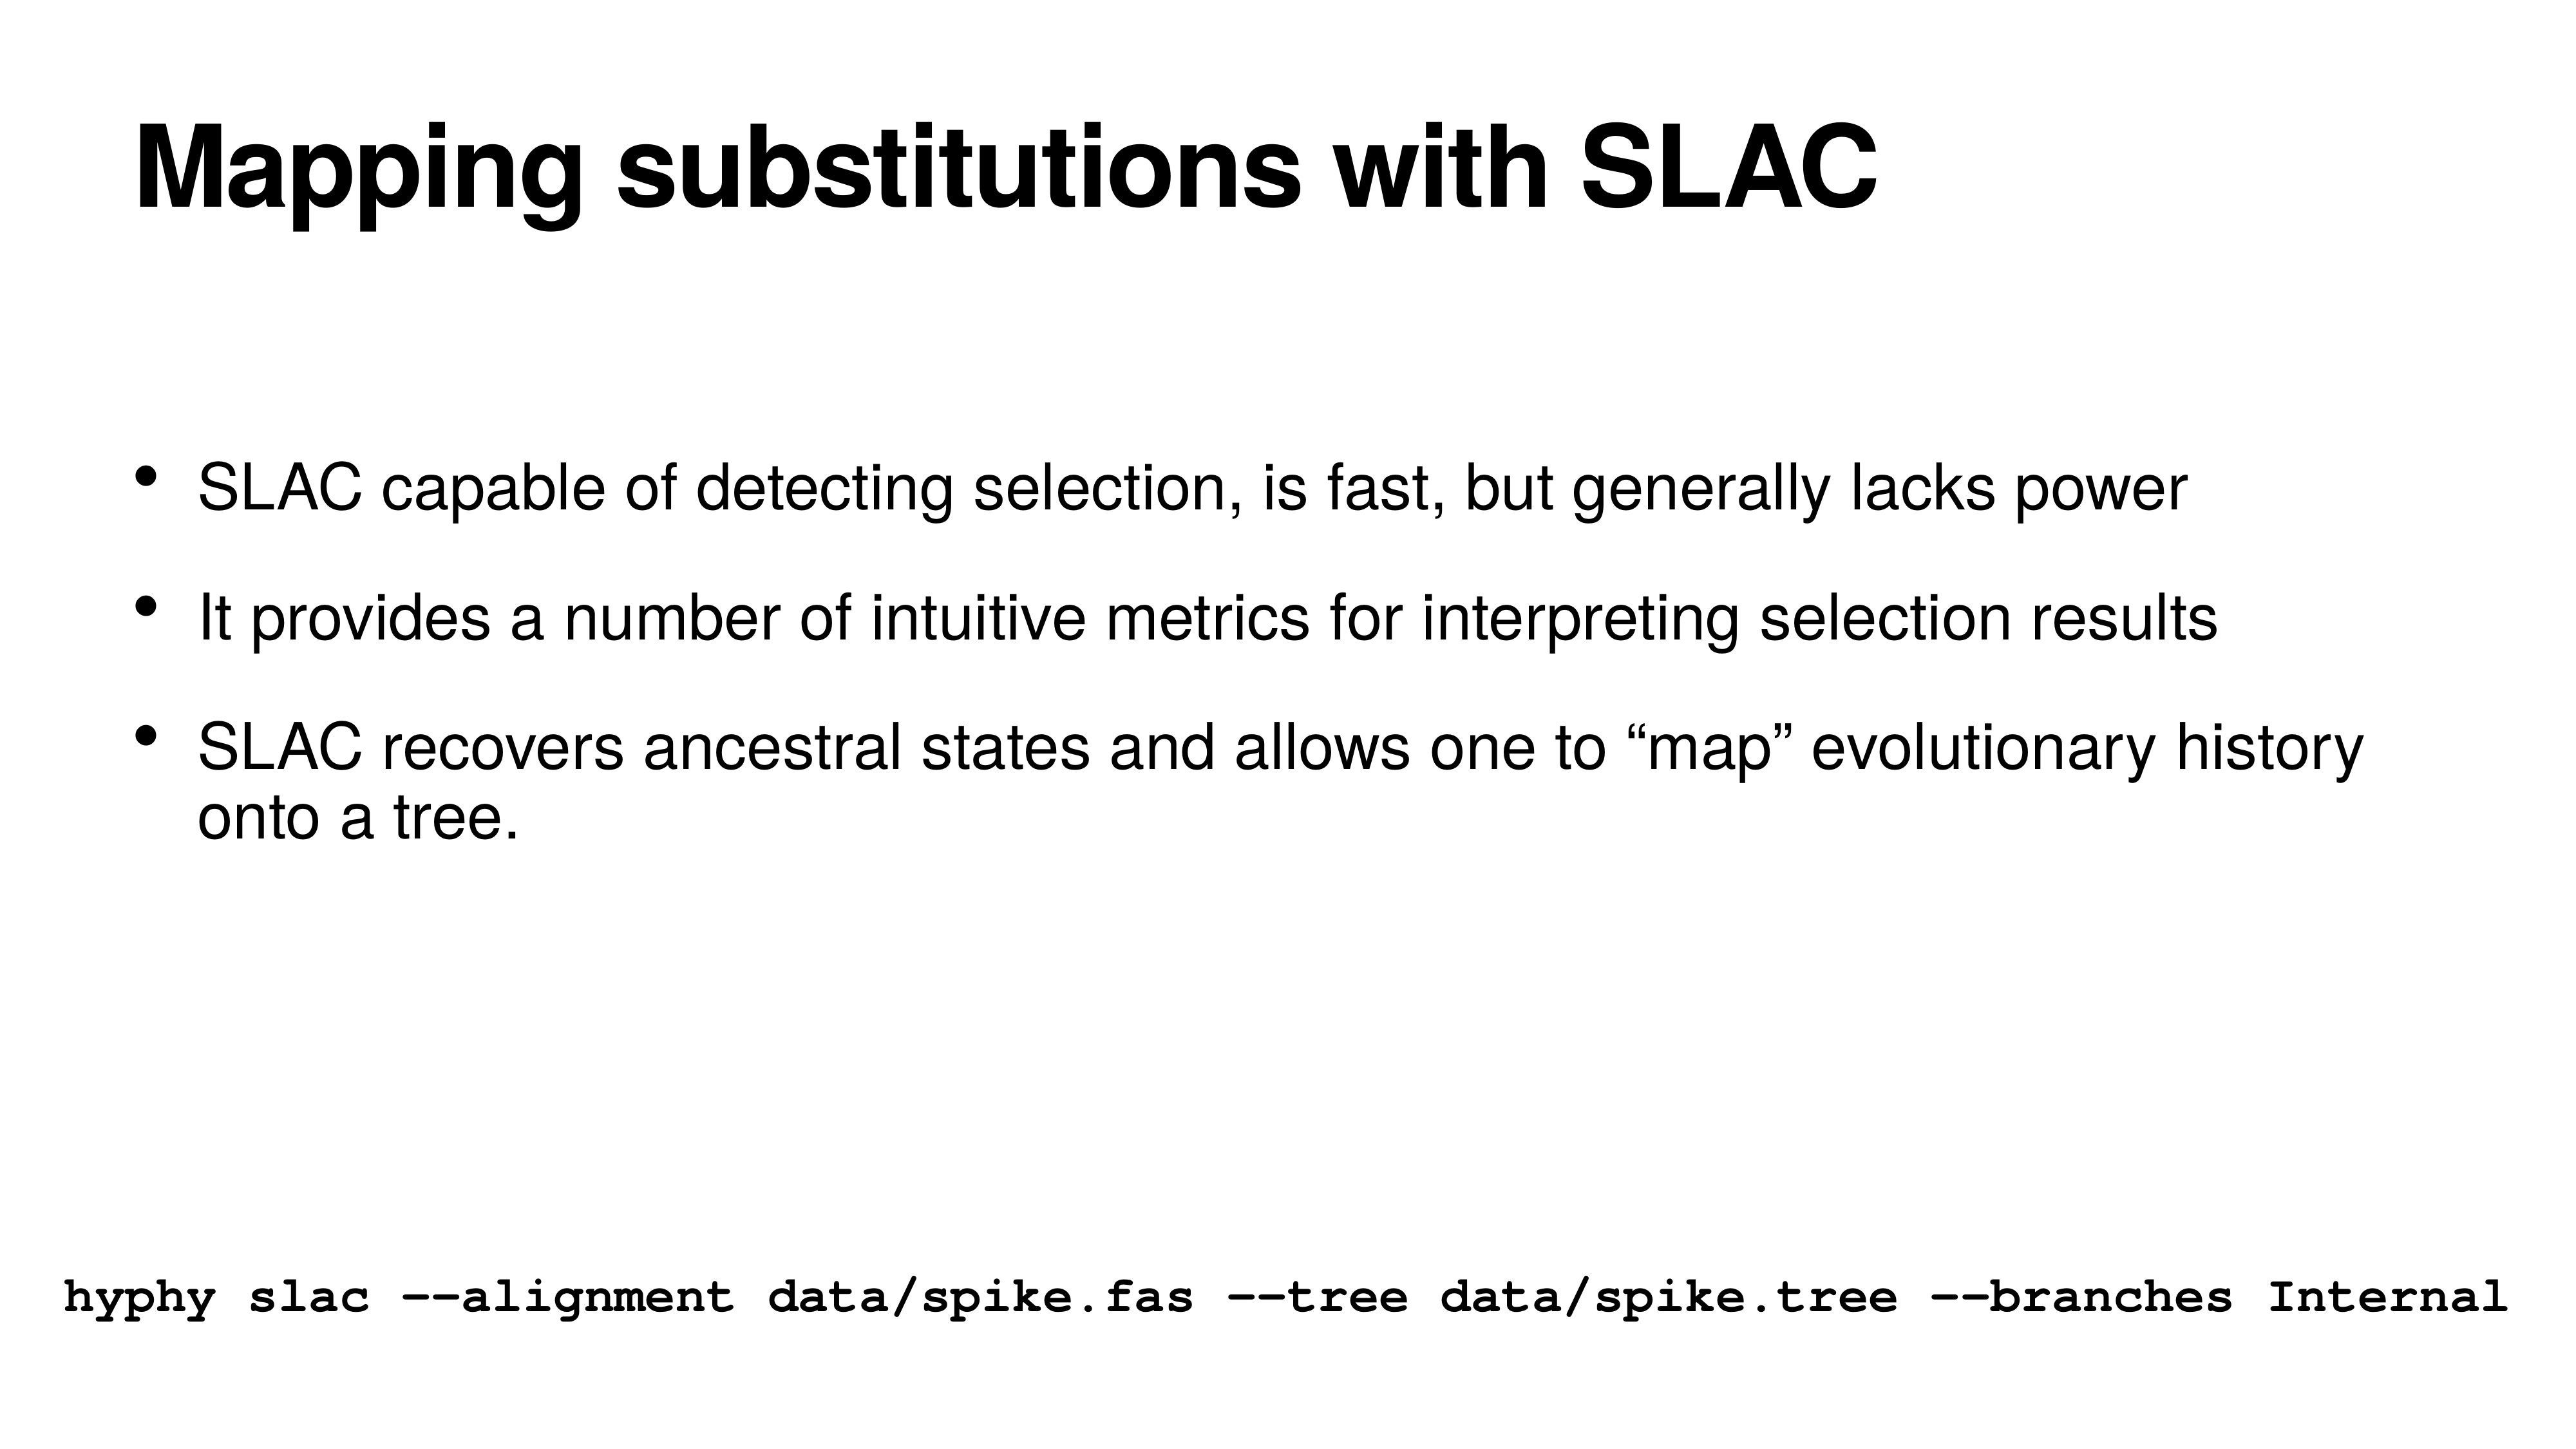

# Mapping substitutions with SLAC
SLAC capable of detecting selection, is fast, but generally lacks power
It provides a number of intuitive metrics for interpreting selection results
SLAC recovers ancestral states and allows one to “map” evolutionary history onto a tree.
hyphy slac --alignment data/spike.fas --tree data/spike.tree --branches Internal
101